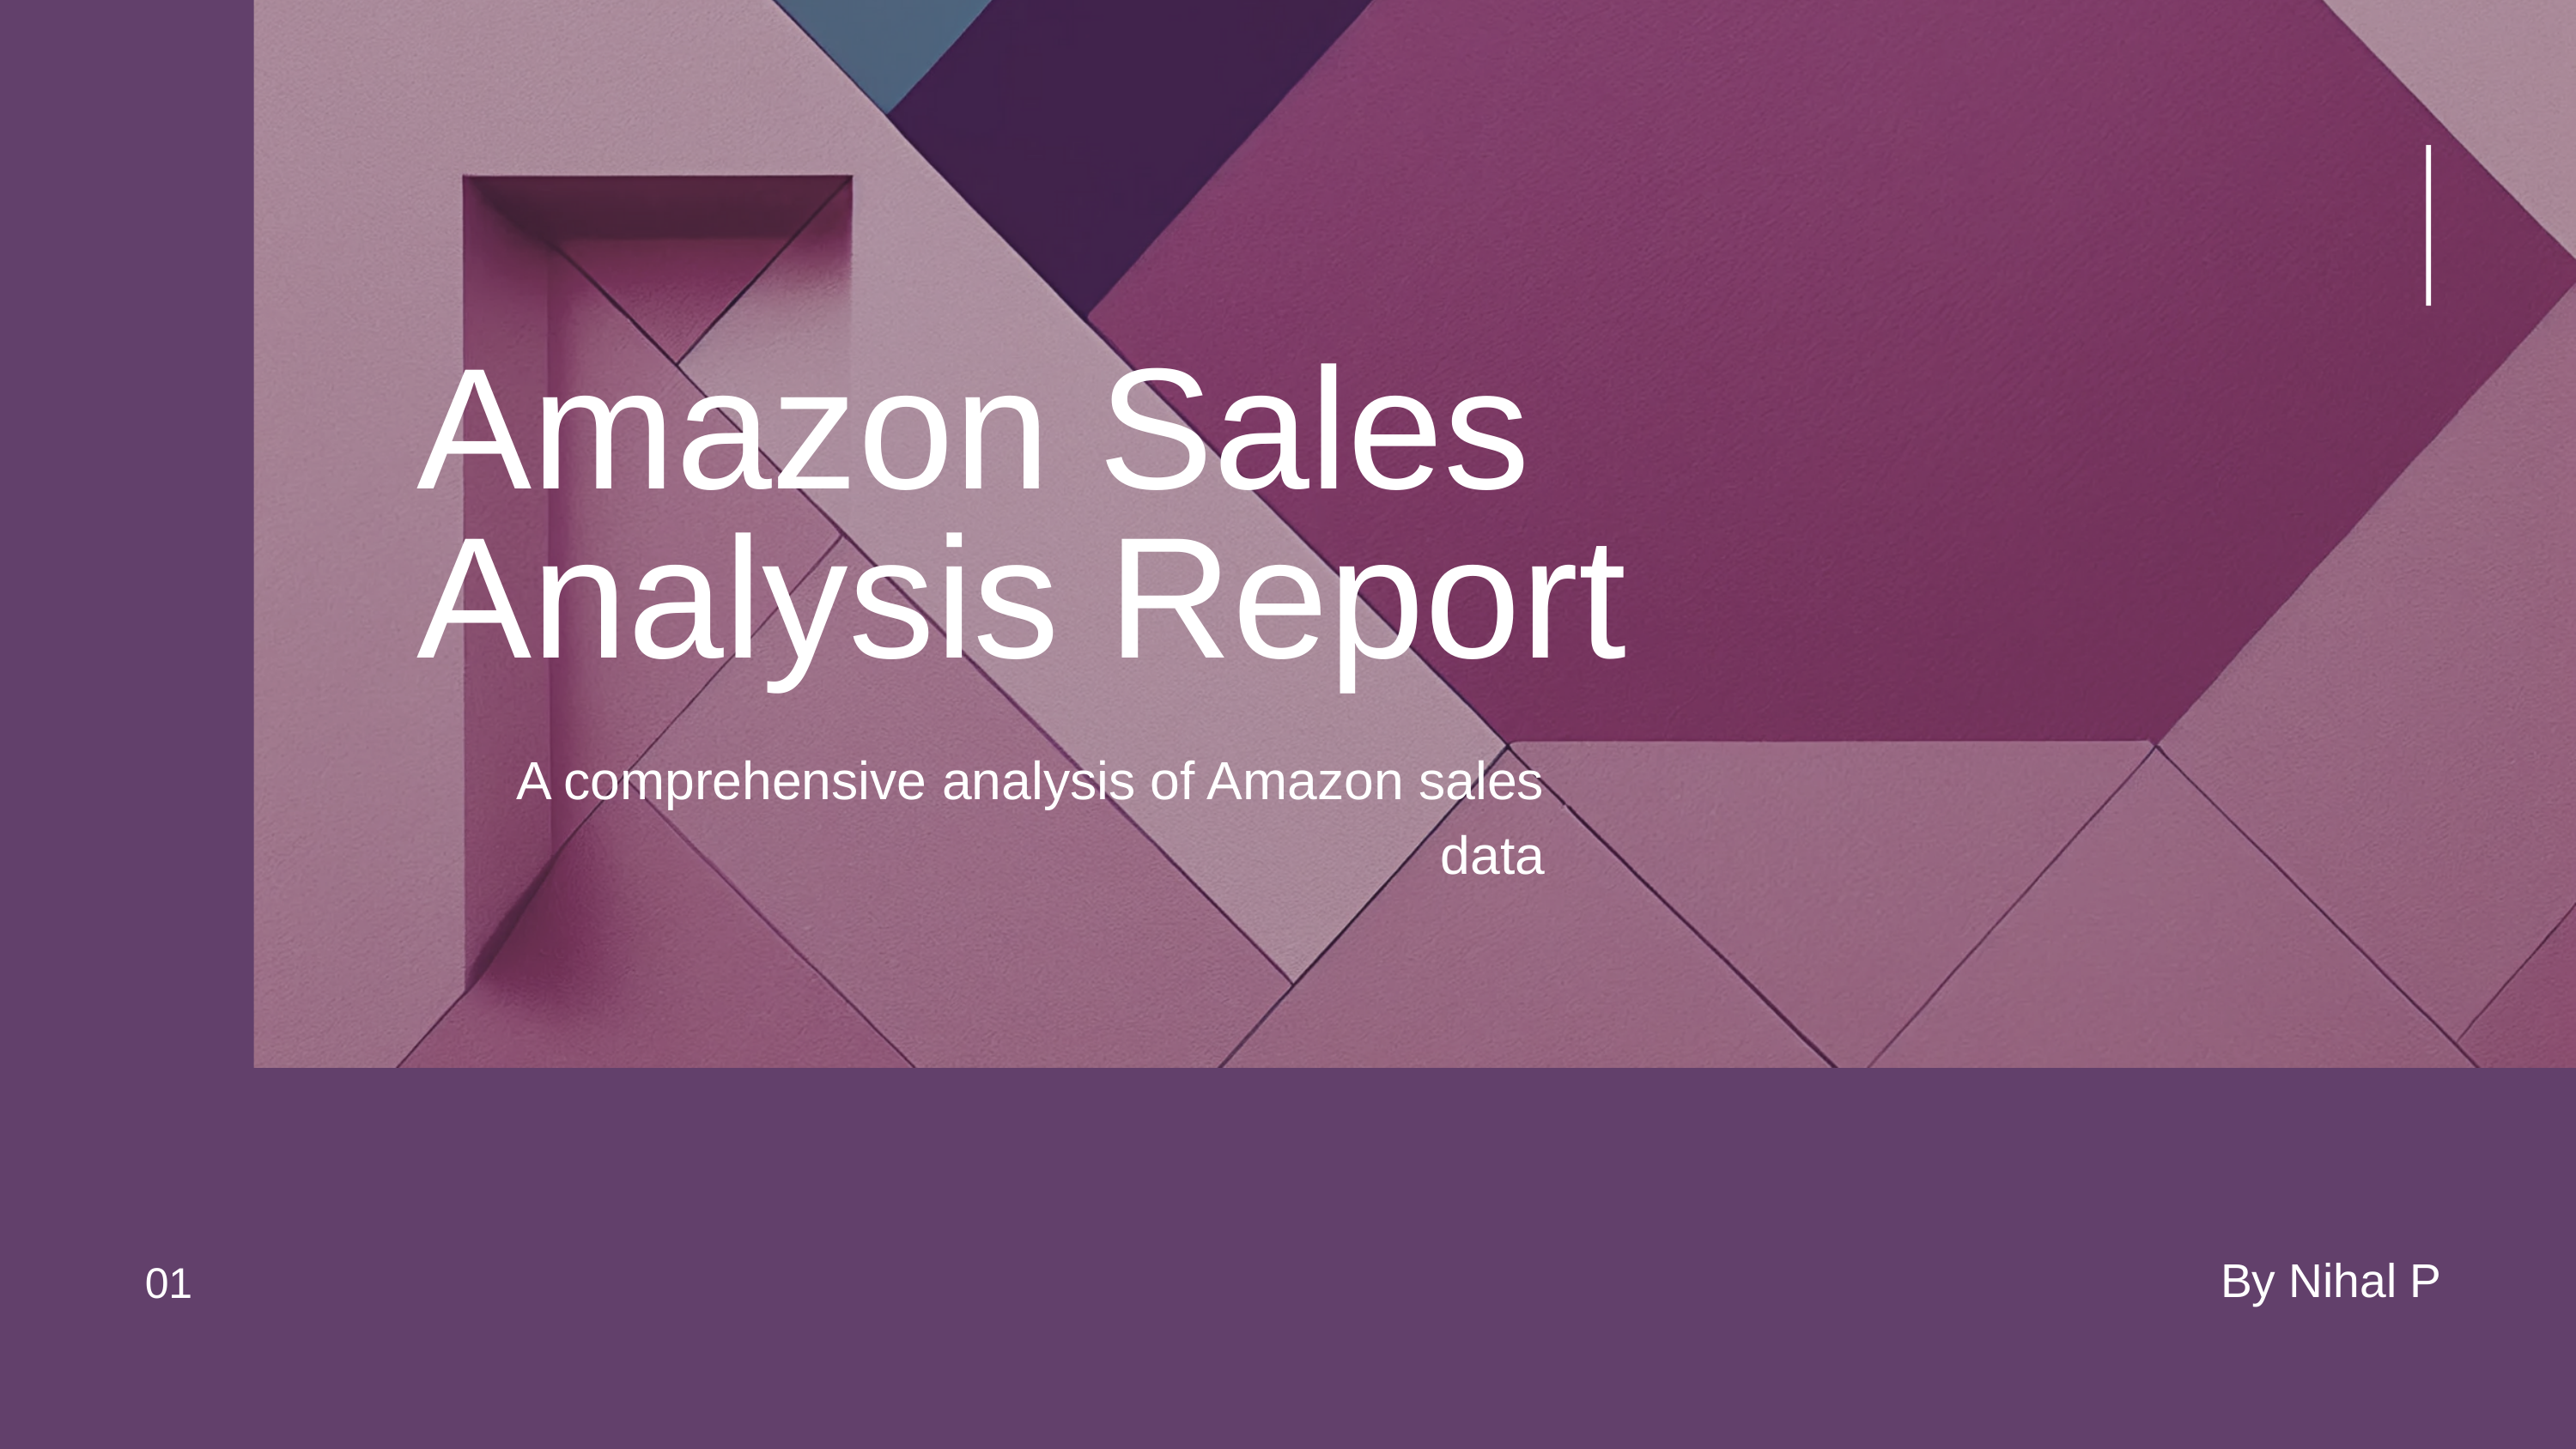

Amazon Sales Analysis Report
A comprehensive analysis of Amazon sales data
By Nihal P
01